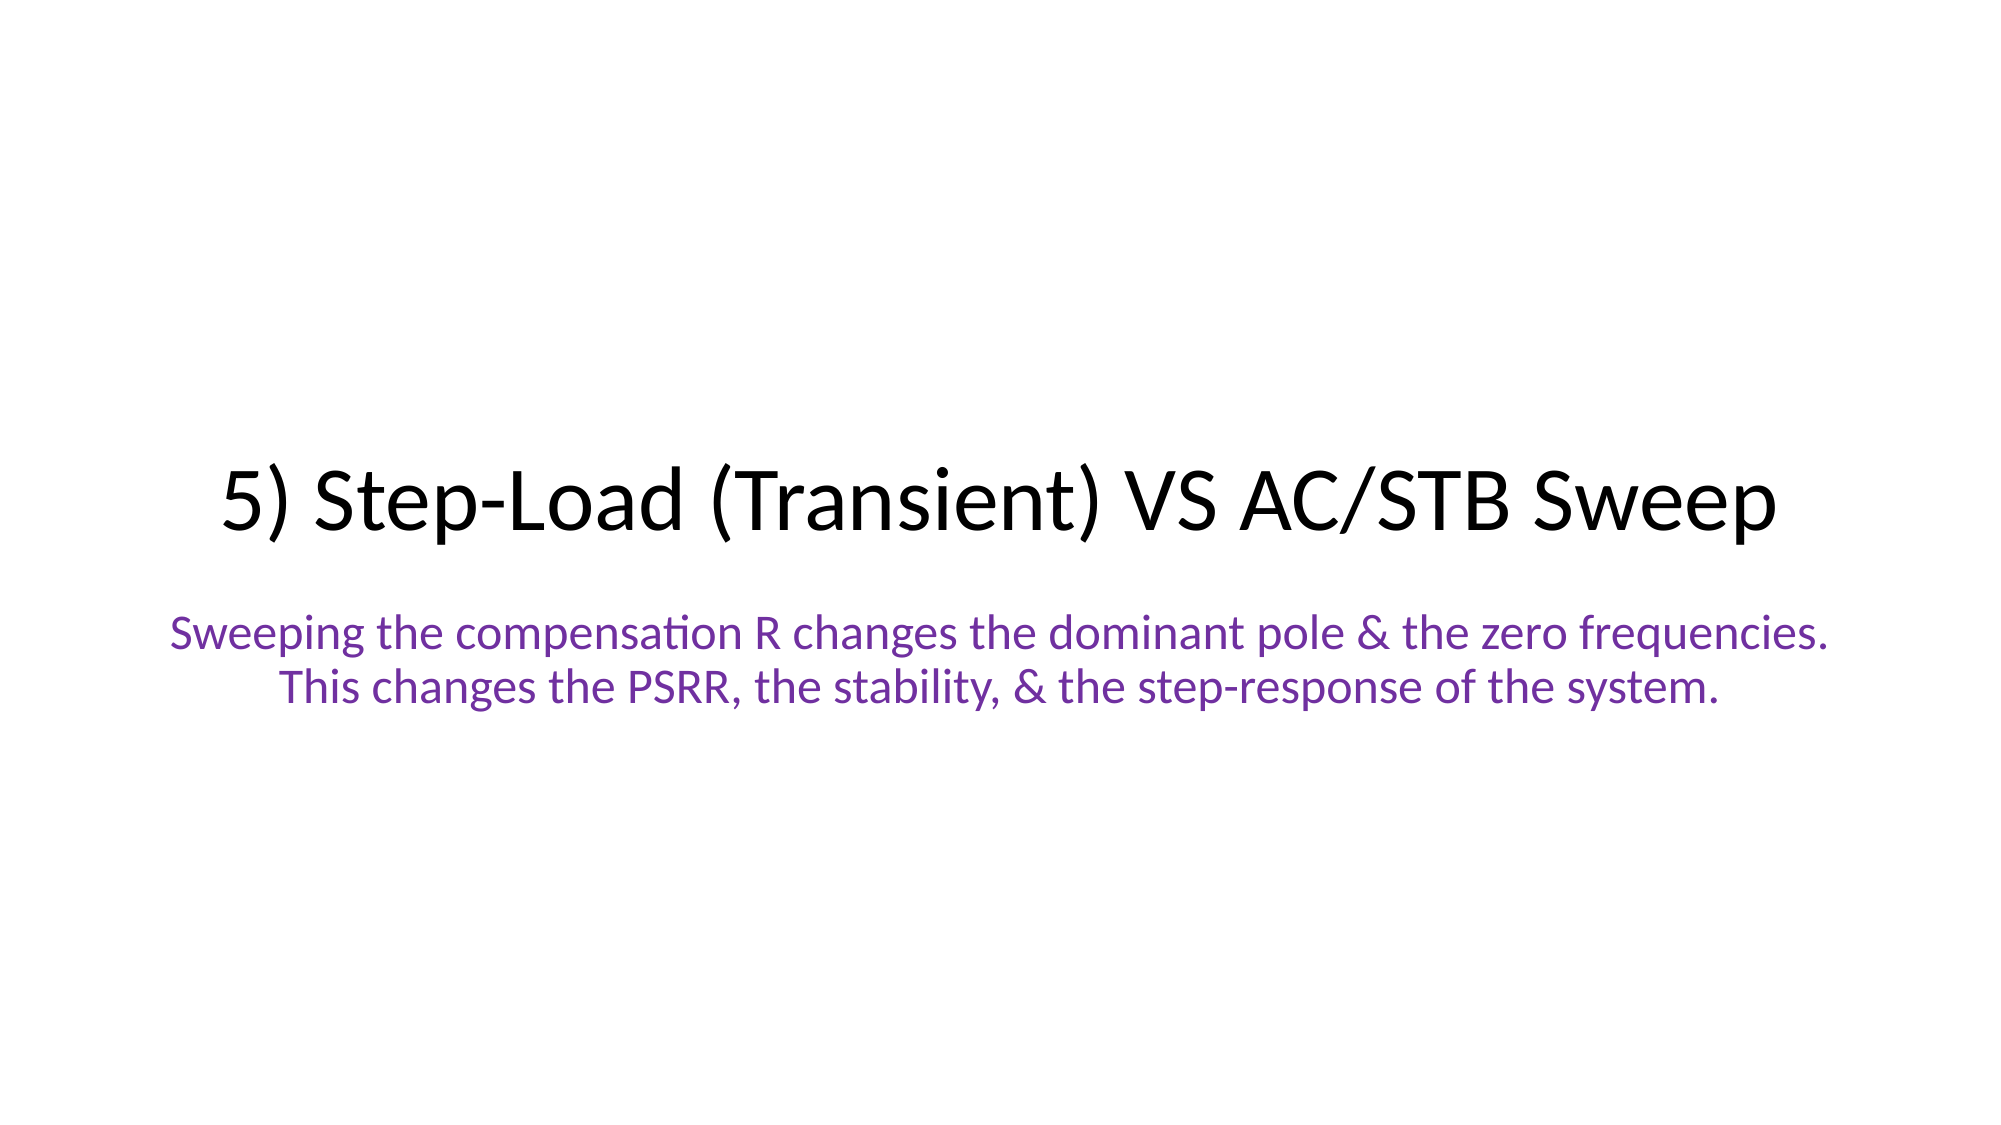

# 5) Step-Load (Transient) VS AC/STB Sweep
Sweeping the compensation R changes the dominant pole & the zero frequencies.
This changes the PSRR, the stability, & the step-response of the system.